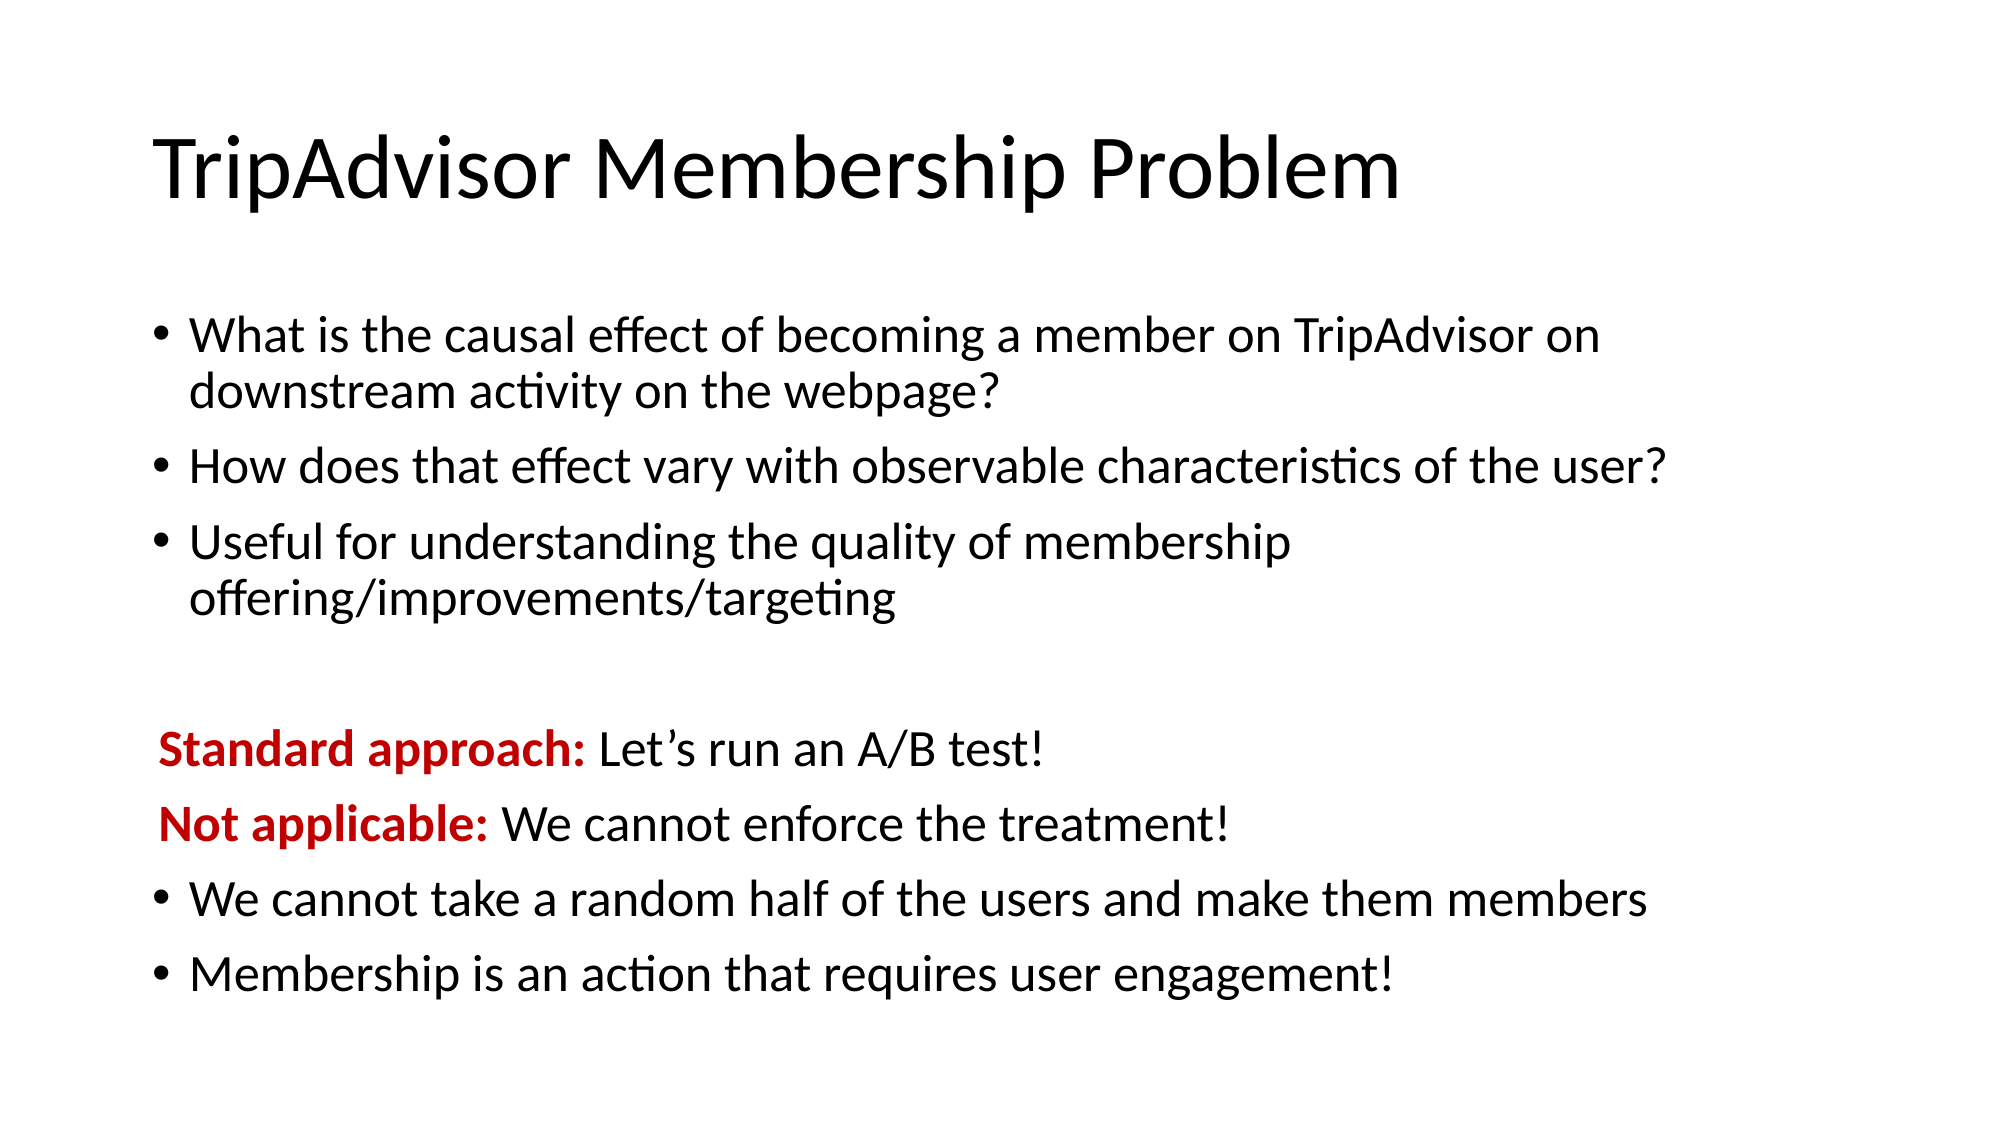

# TripAdvisor Membership Problem
What is the causal effect of becoming a member on TripAdvisor on downstream activity on the webpage?
How does that effect vary with observable characteristics of the user?
Useful for understanding the quality of membership offering/improvements/targeting

Standard approach: Let’s run an A/B test!
Not applicable: We cannot enforce the treatment!
We cannot take a random half of the users and make them members
Membership is an action that requires user engagement!